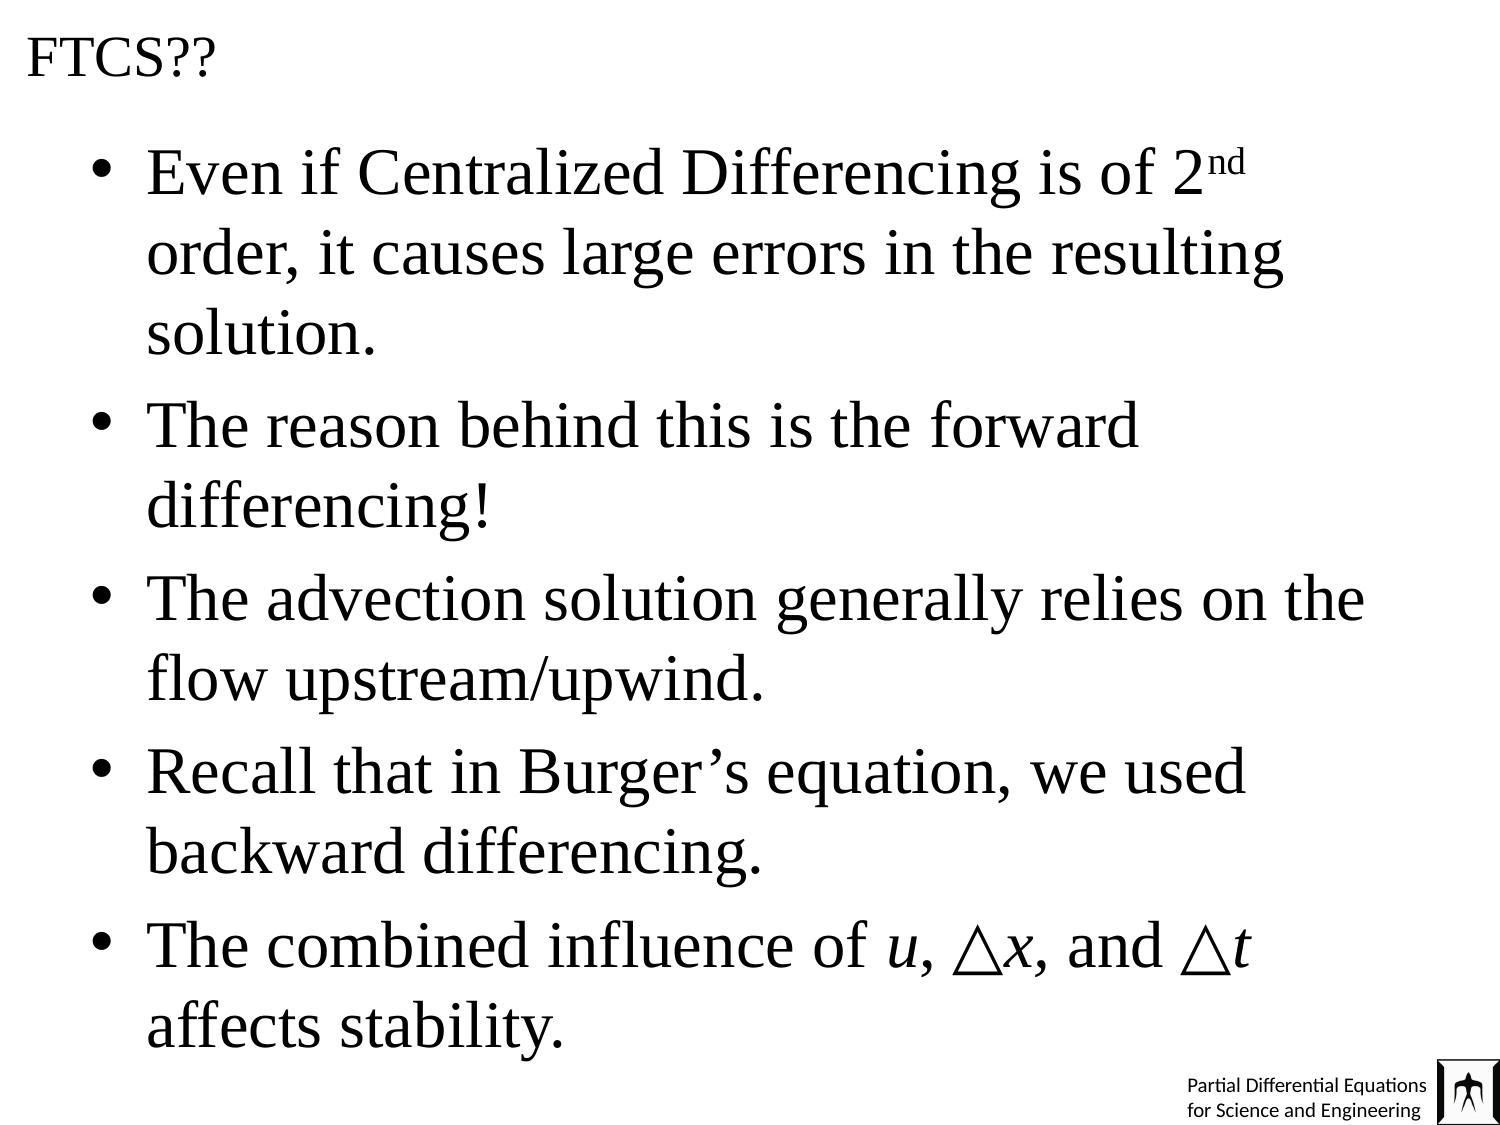

# FTCS??
Even if Centralized Differencing is of 2nd order, it causes large errors in the resulting solution.
The reason behind this is the forward differencing!
The advection solution generally relies on the flow upstream/upwind.
Recall that in Burger’s equation, we used backward differencing.
The combined influence of u, △x, and △t affects stability.